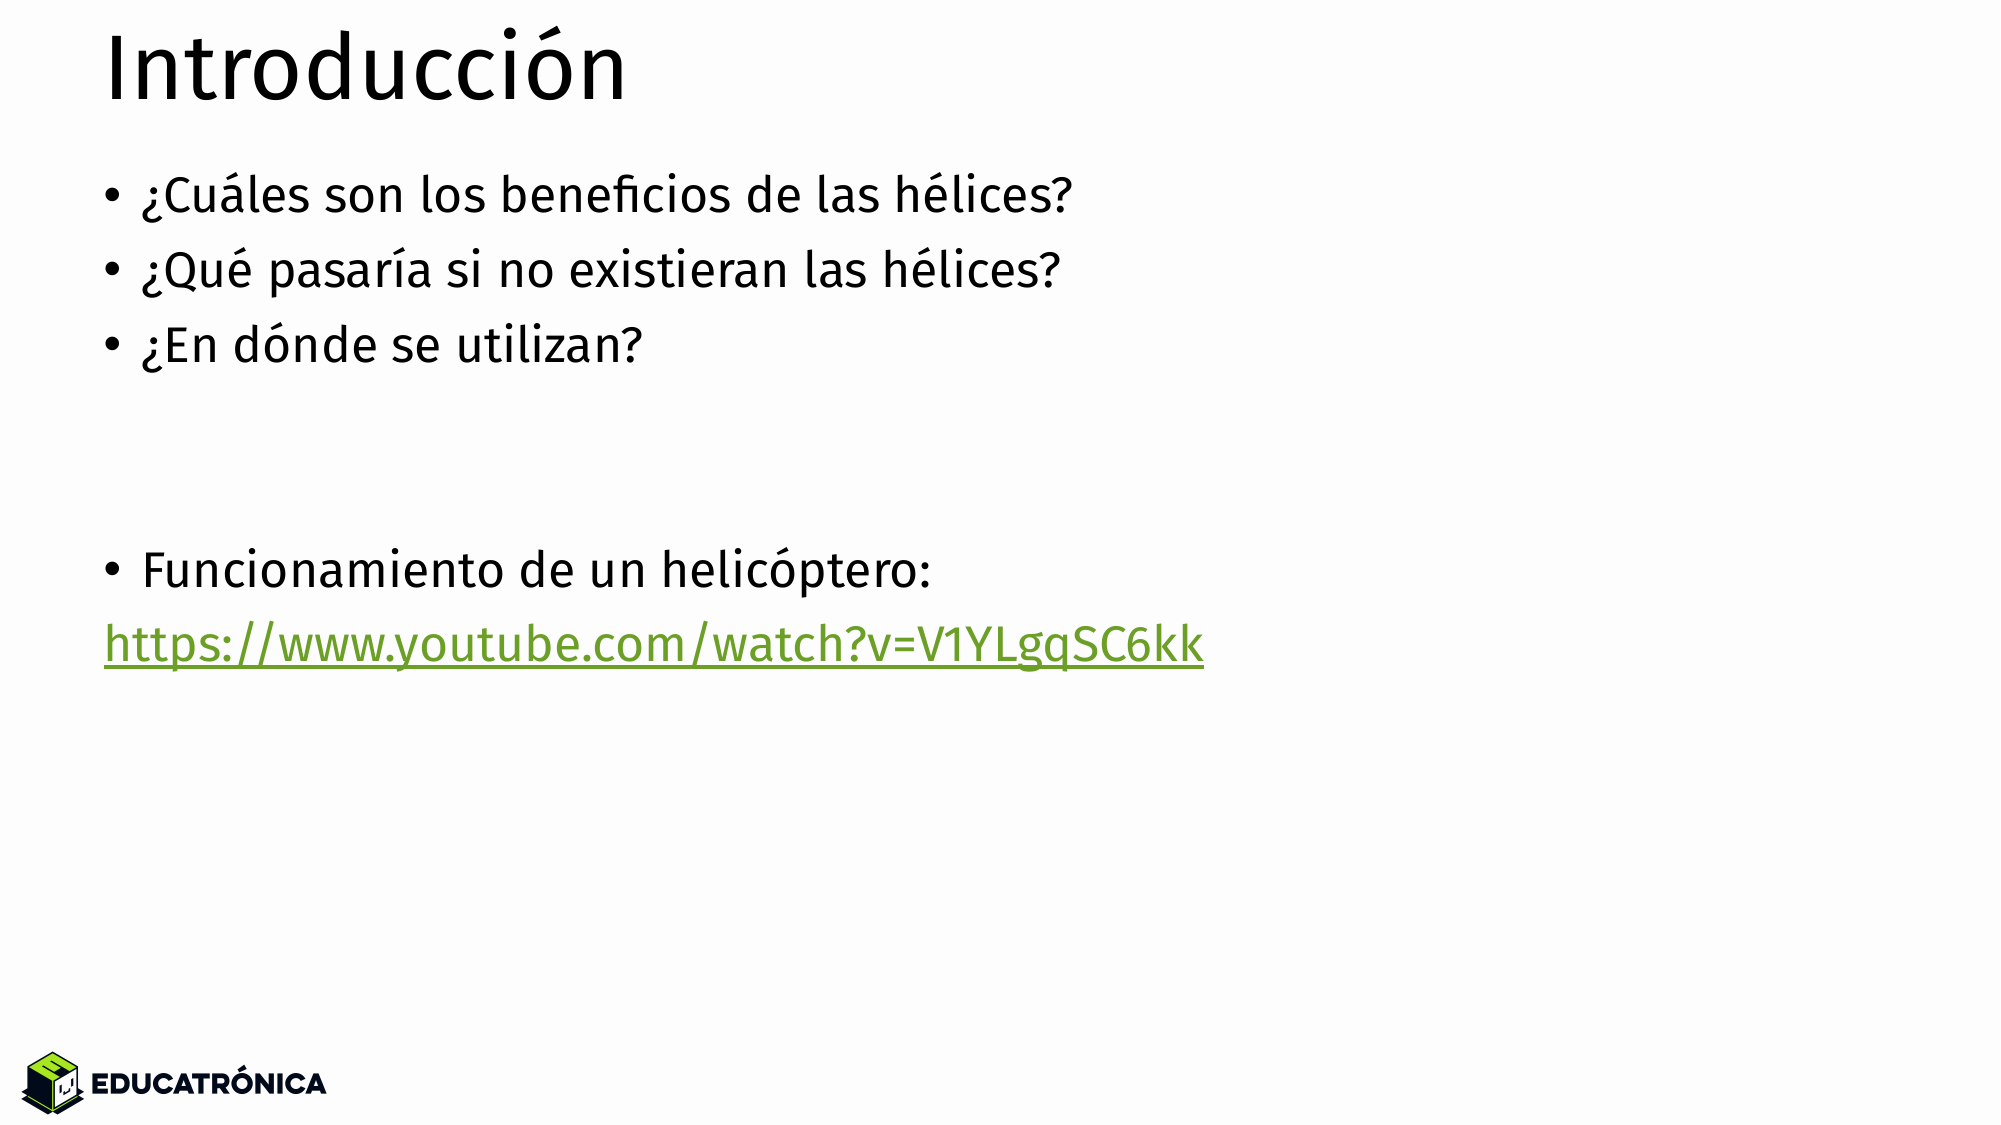

# Introducción
¿Cuáles son los beneficios de las hélices?
¿Qué pasaría si no existieran las hélices?
¿En dónde se utilizan?

Funcionamiento de un helicóptero:
https://www.youtube.com/watch?v=V1YLgqSC6kk